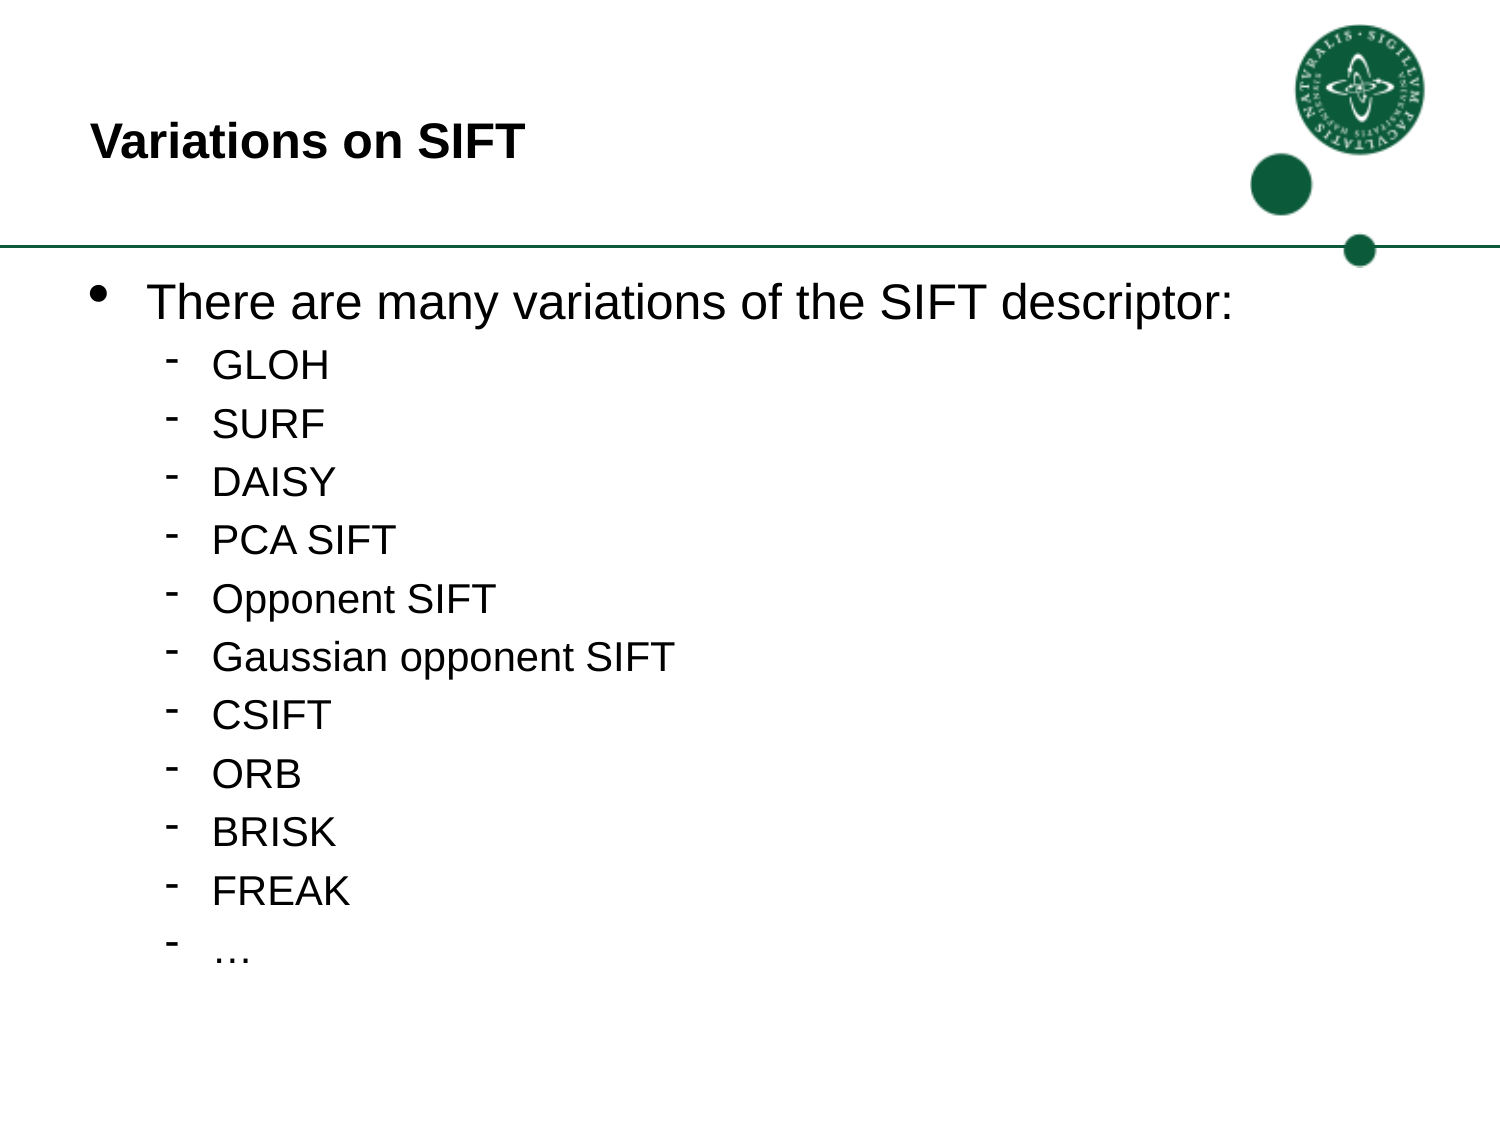

Variations on SIFT
There are many variations of the SIFT descriptor:
GLOH
SURF
DAISY
PCA SIFT
Opponent SIFT
Gaussian opponent SIFT
CSIFT
ORB
BRISK
FREAK
…